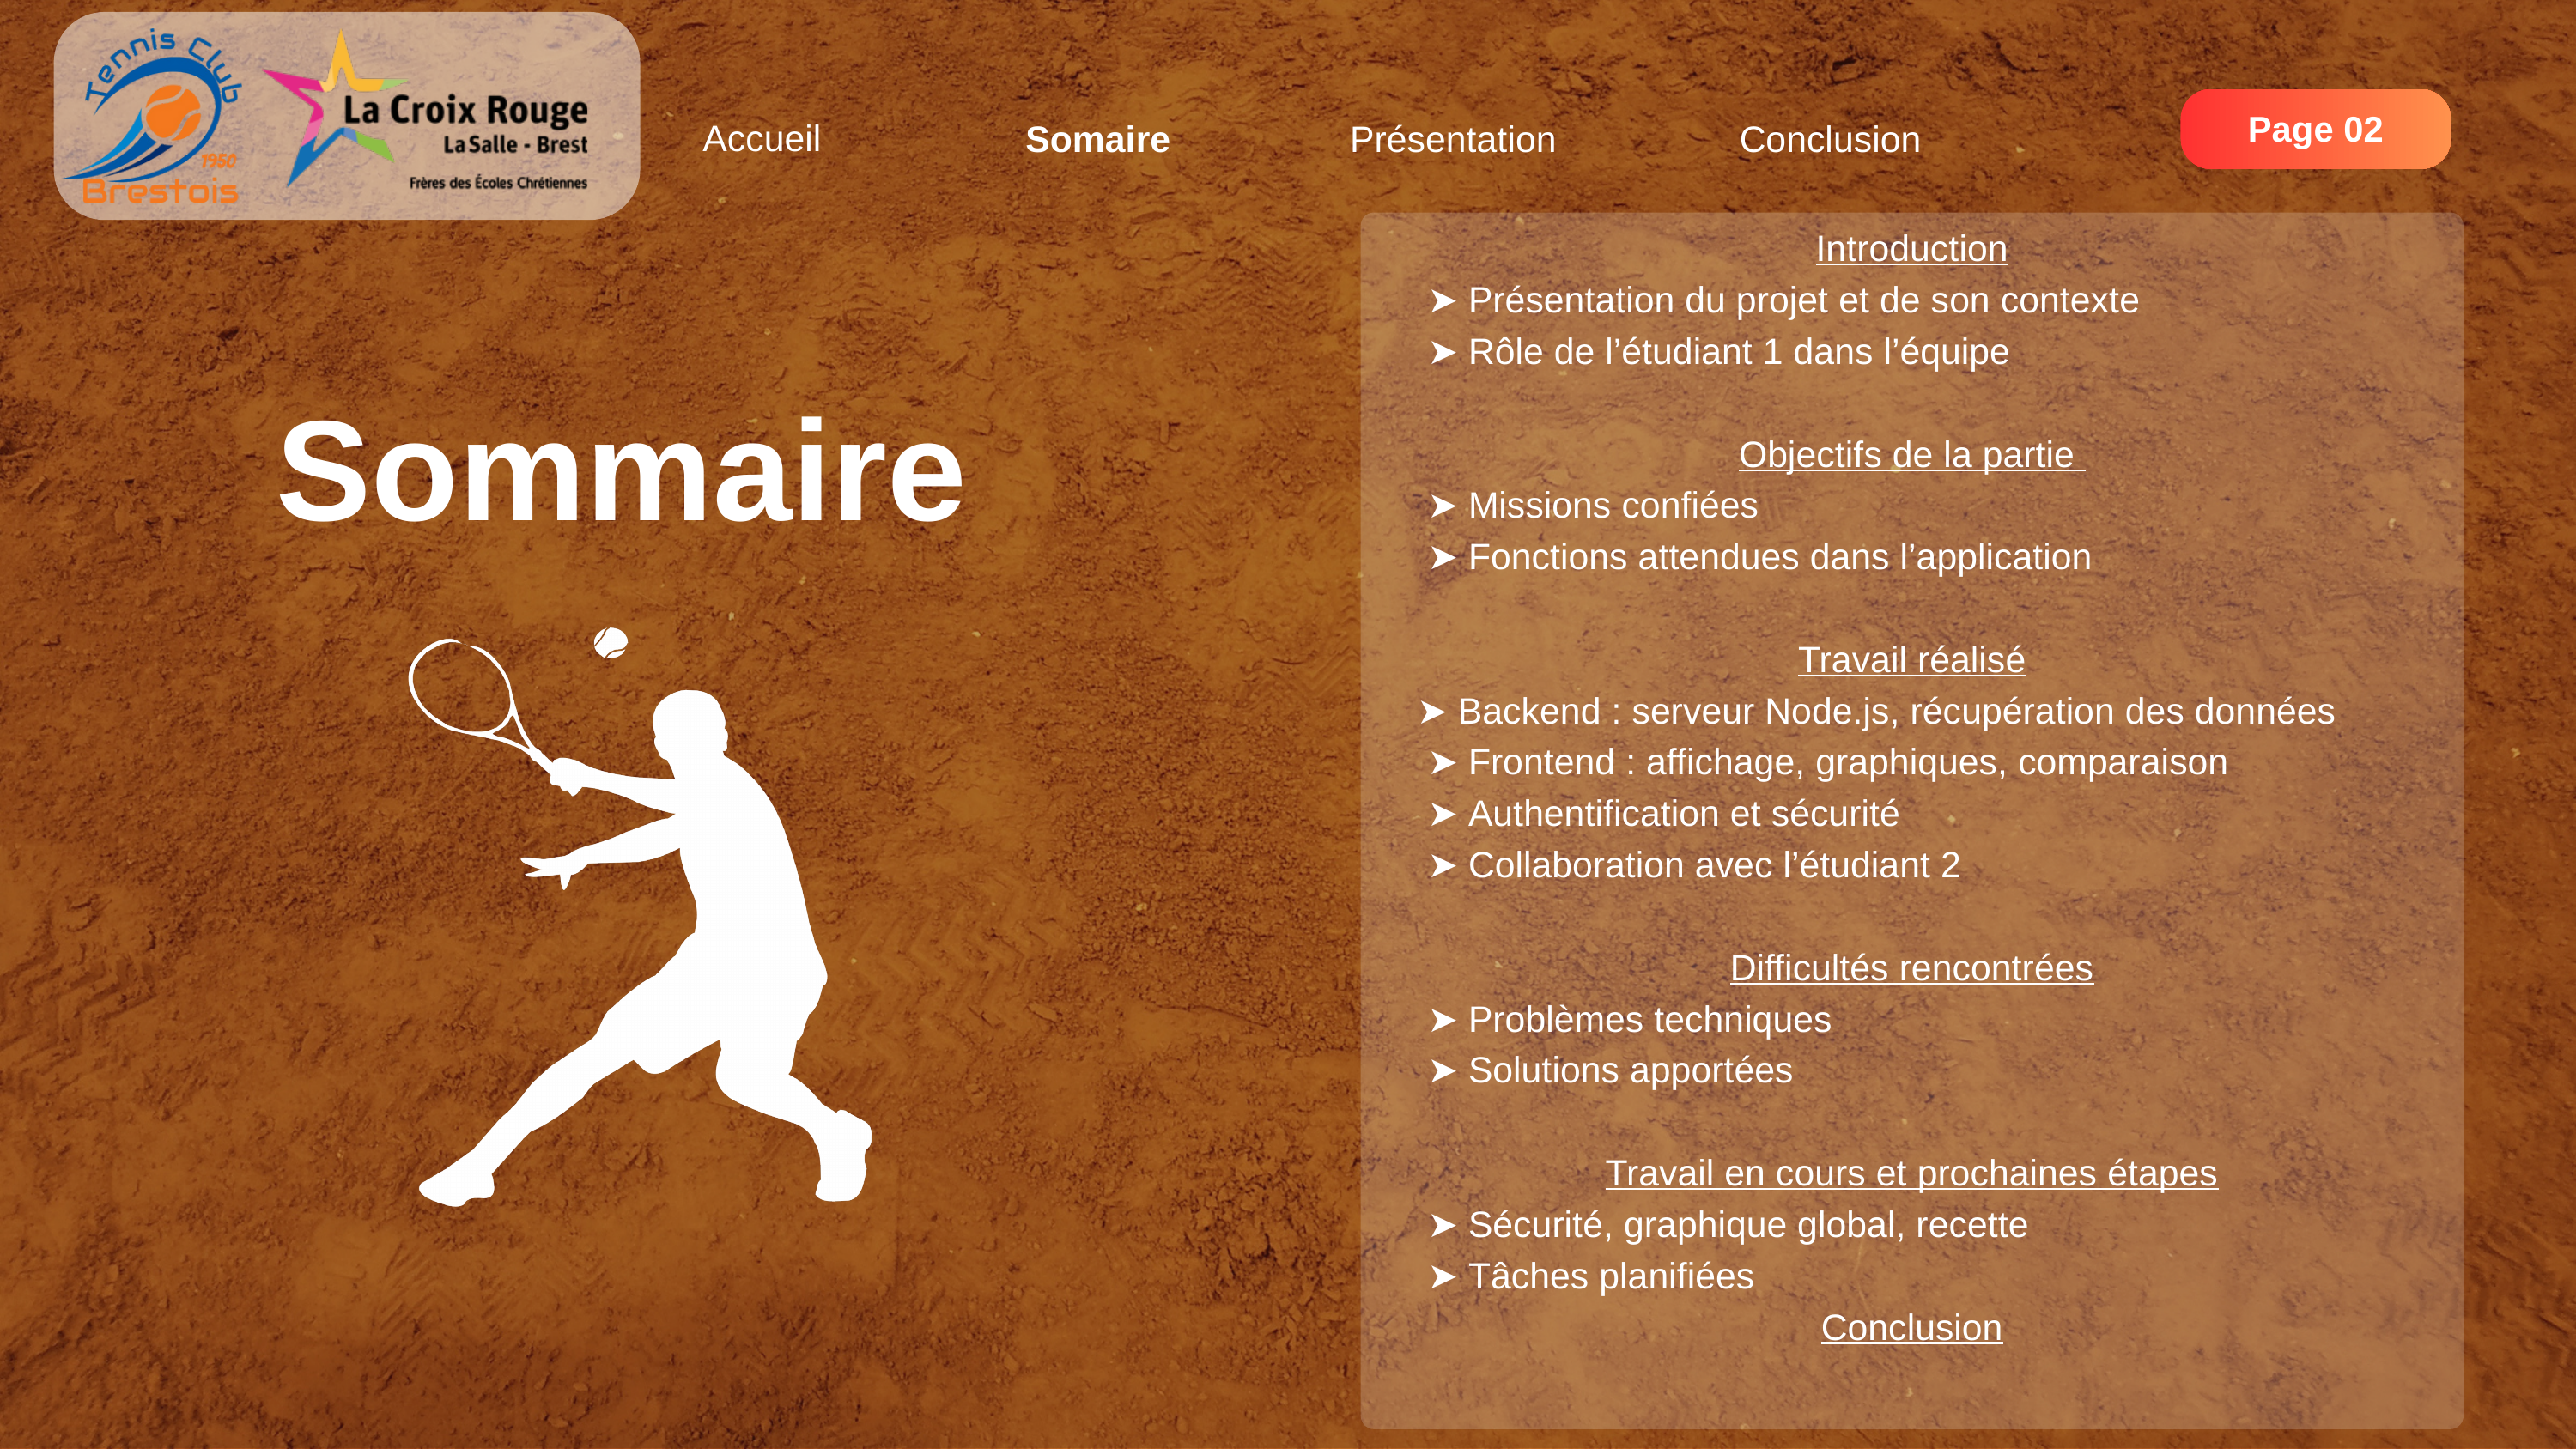

Page 02
Accueil
Somaire
Présentation
Conclusion

Introduction
 ➤ Présentation du projet et de son contexte
 ➤ Rôle de l’étudiant 1 dans l’équipe

Objectifs de la partie
 ➤ Missions confiées
 ➤ Fonctions attendues dans l’application

Travail réalisé
➤ Backend : serveur Node.js, récupération des données
 ➤ Frontend : affichage, graphiques, comparaison
 ➤ Authentification et sécurité
 ➤ Collaboration avec l’étudiant 2

Difficultés rencontrées
 ➤ Problèmes techniques
 ➤ Solutions apportées

Travail en cours et prochaines étapes
 ➤ Sécurité, graphique global, recette
 ➤ Tâches planifiées
Conclusion
Sommaire